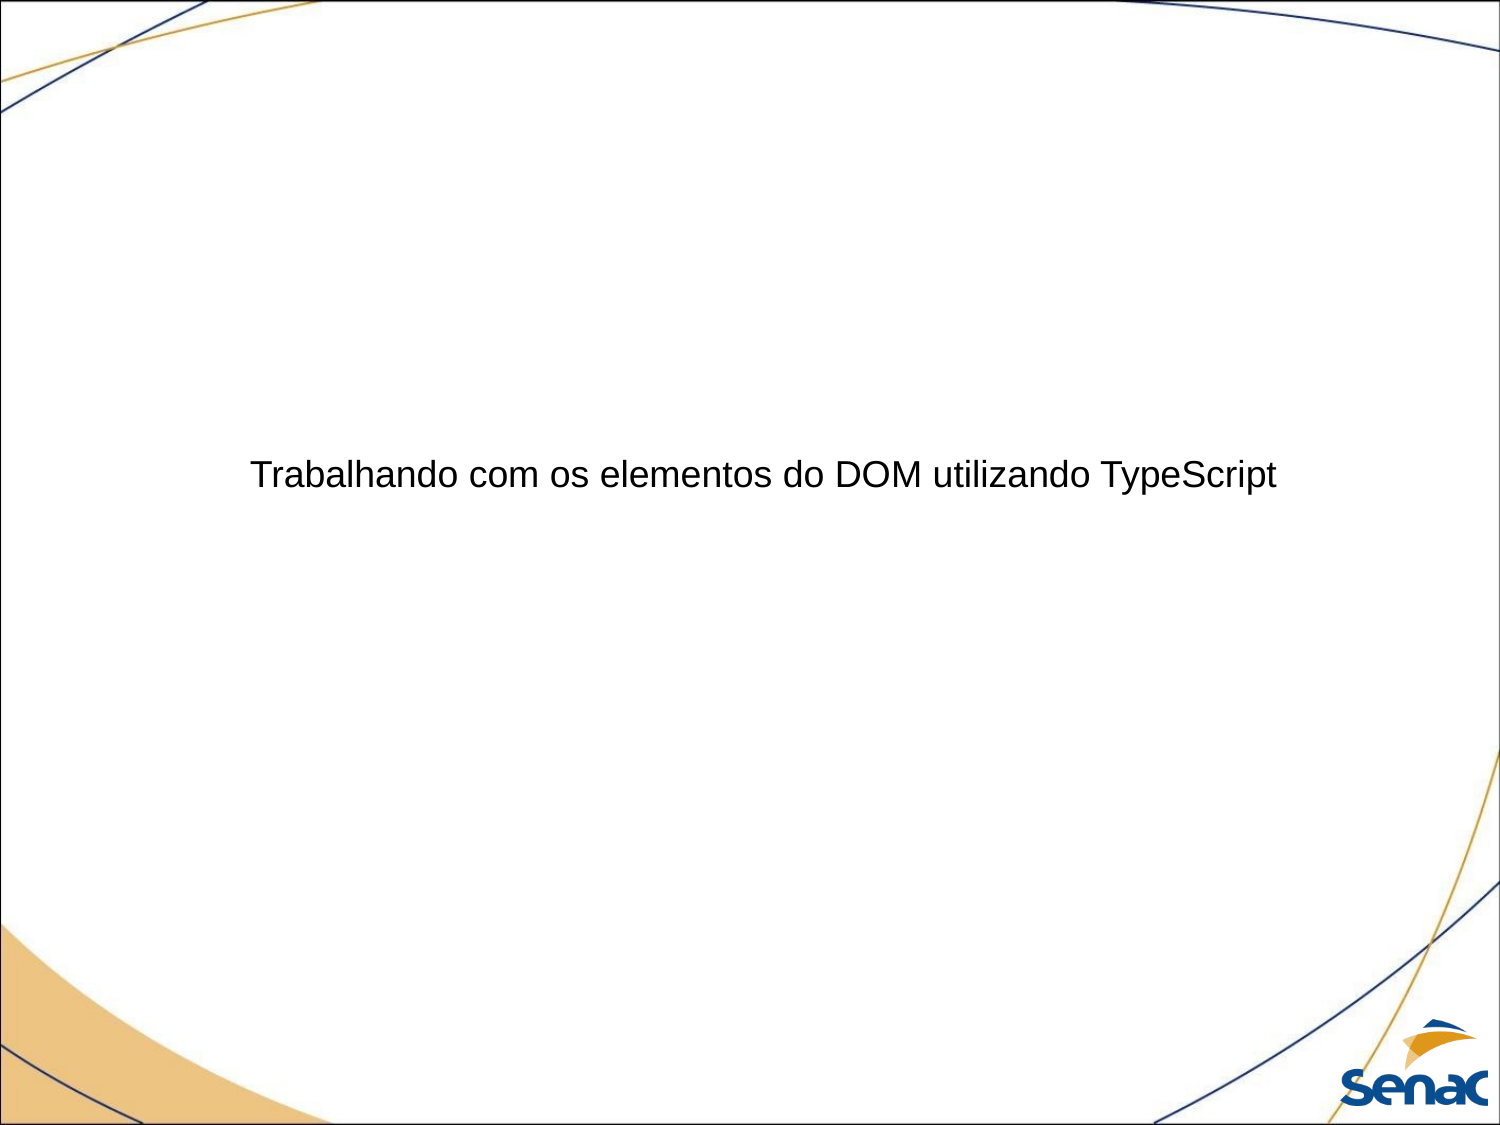

Trabalhando com os elementos do DOM utilizando TypeScript